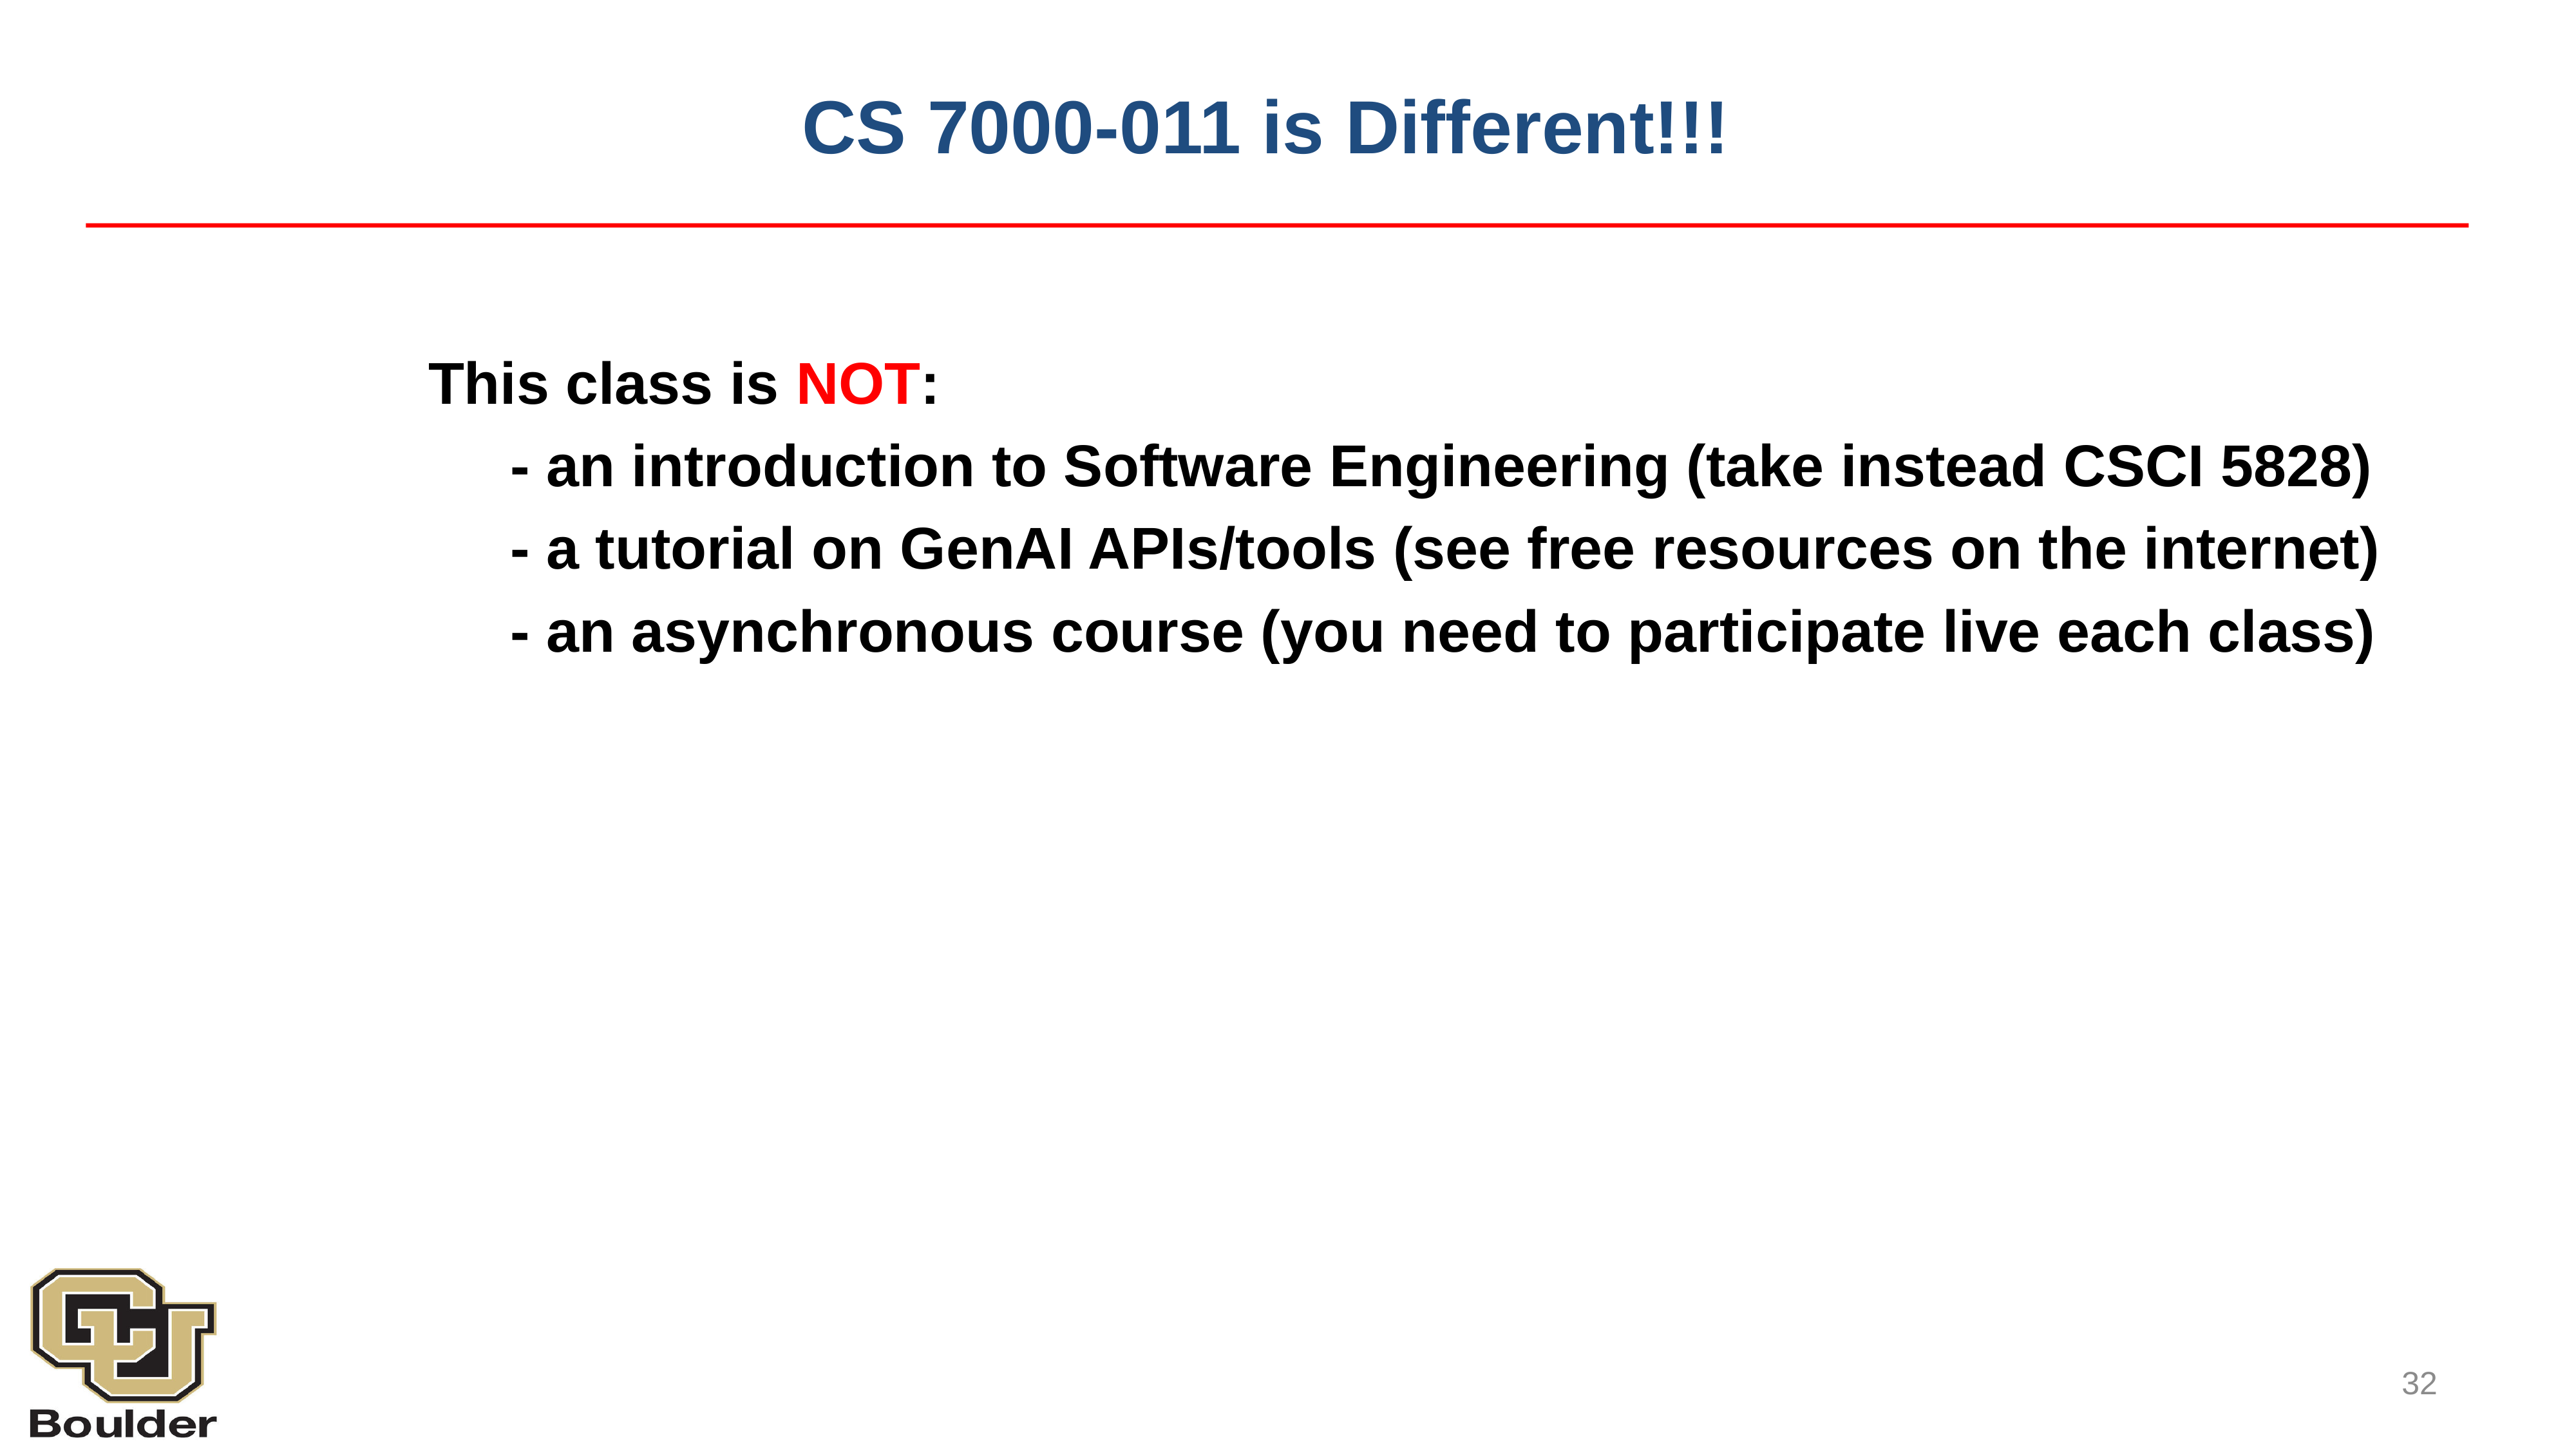

# CS 7000-011 is Different!!!

This class is NOT:
     - an introduction to Software Engineering (take instead CSCI 5828)
     - a tutorial on GenAI APIs/tools (see free resources on the internet)
     - an asynchronous course (you need to participate live each class)

32